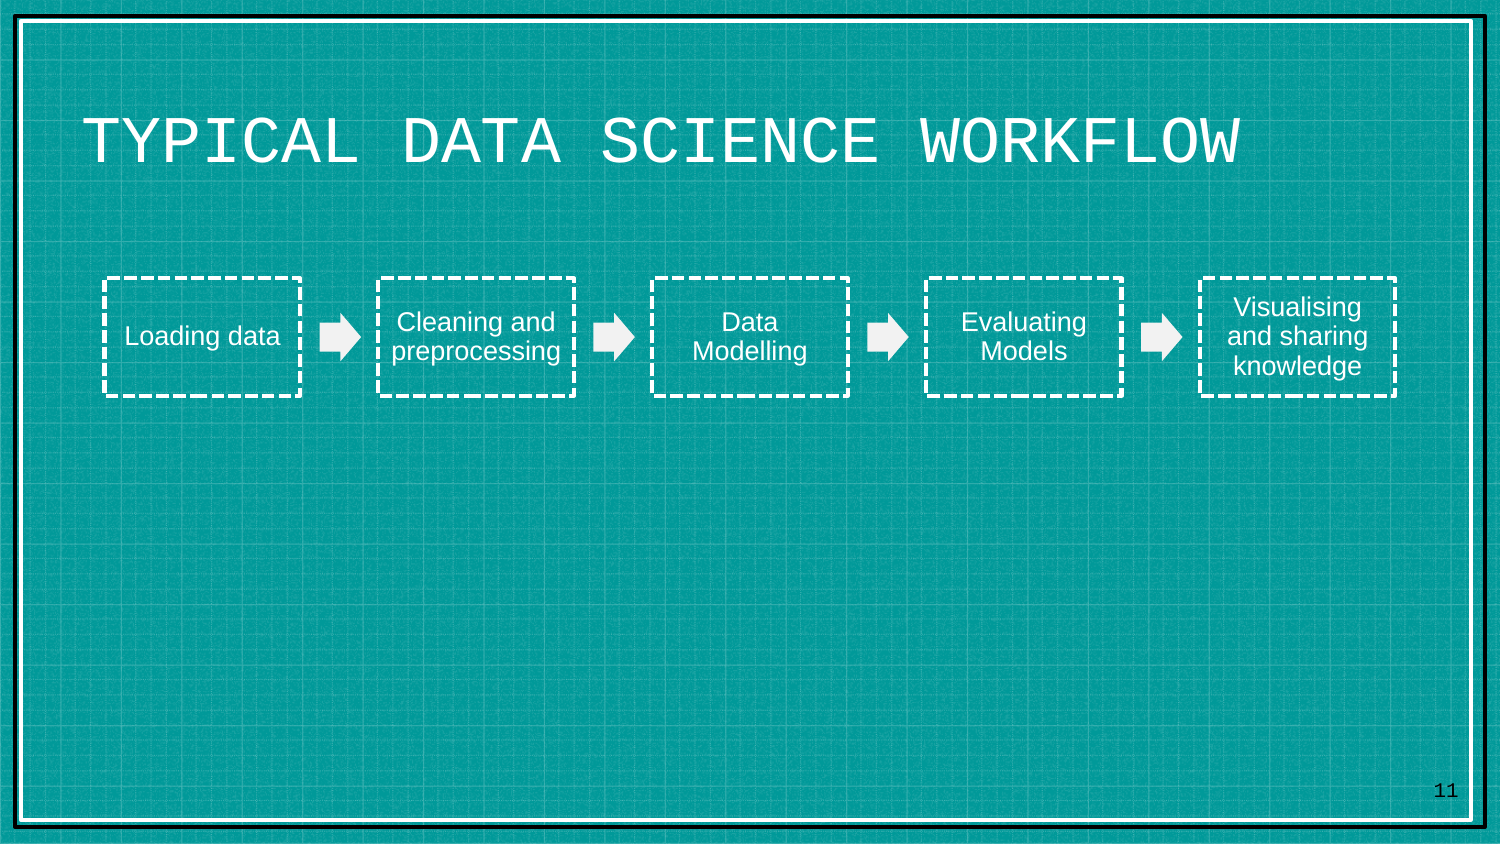

# TYPICAL DATA SCIENCE WORKFLOW
Loading data

Cleaning and preprocessing

Data Modelling

Evaluating Models

Visualising and sharing knowledge
11